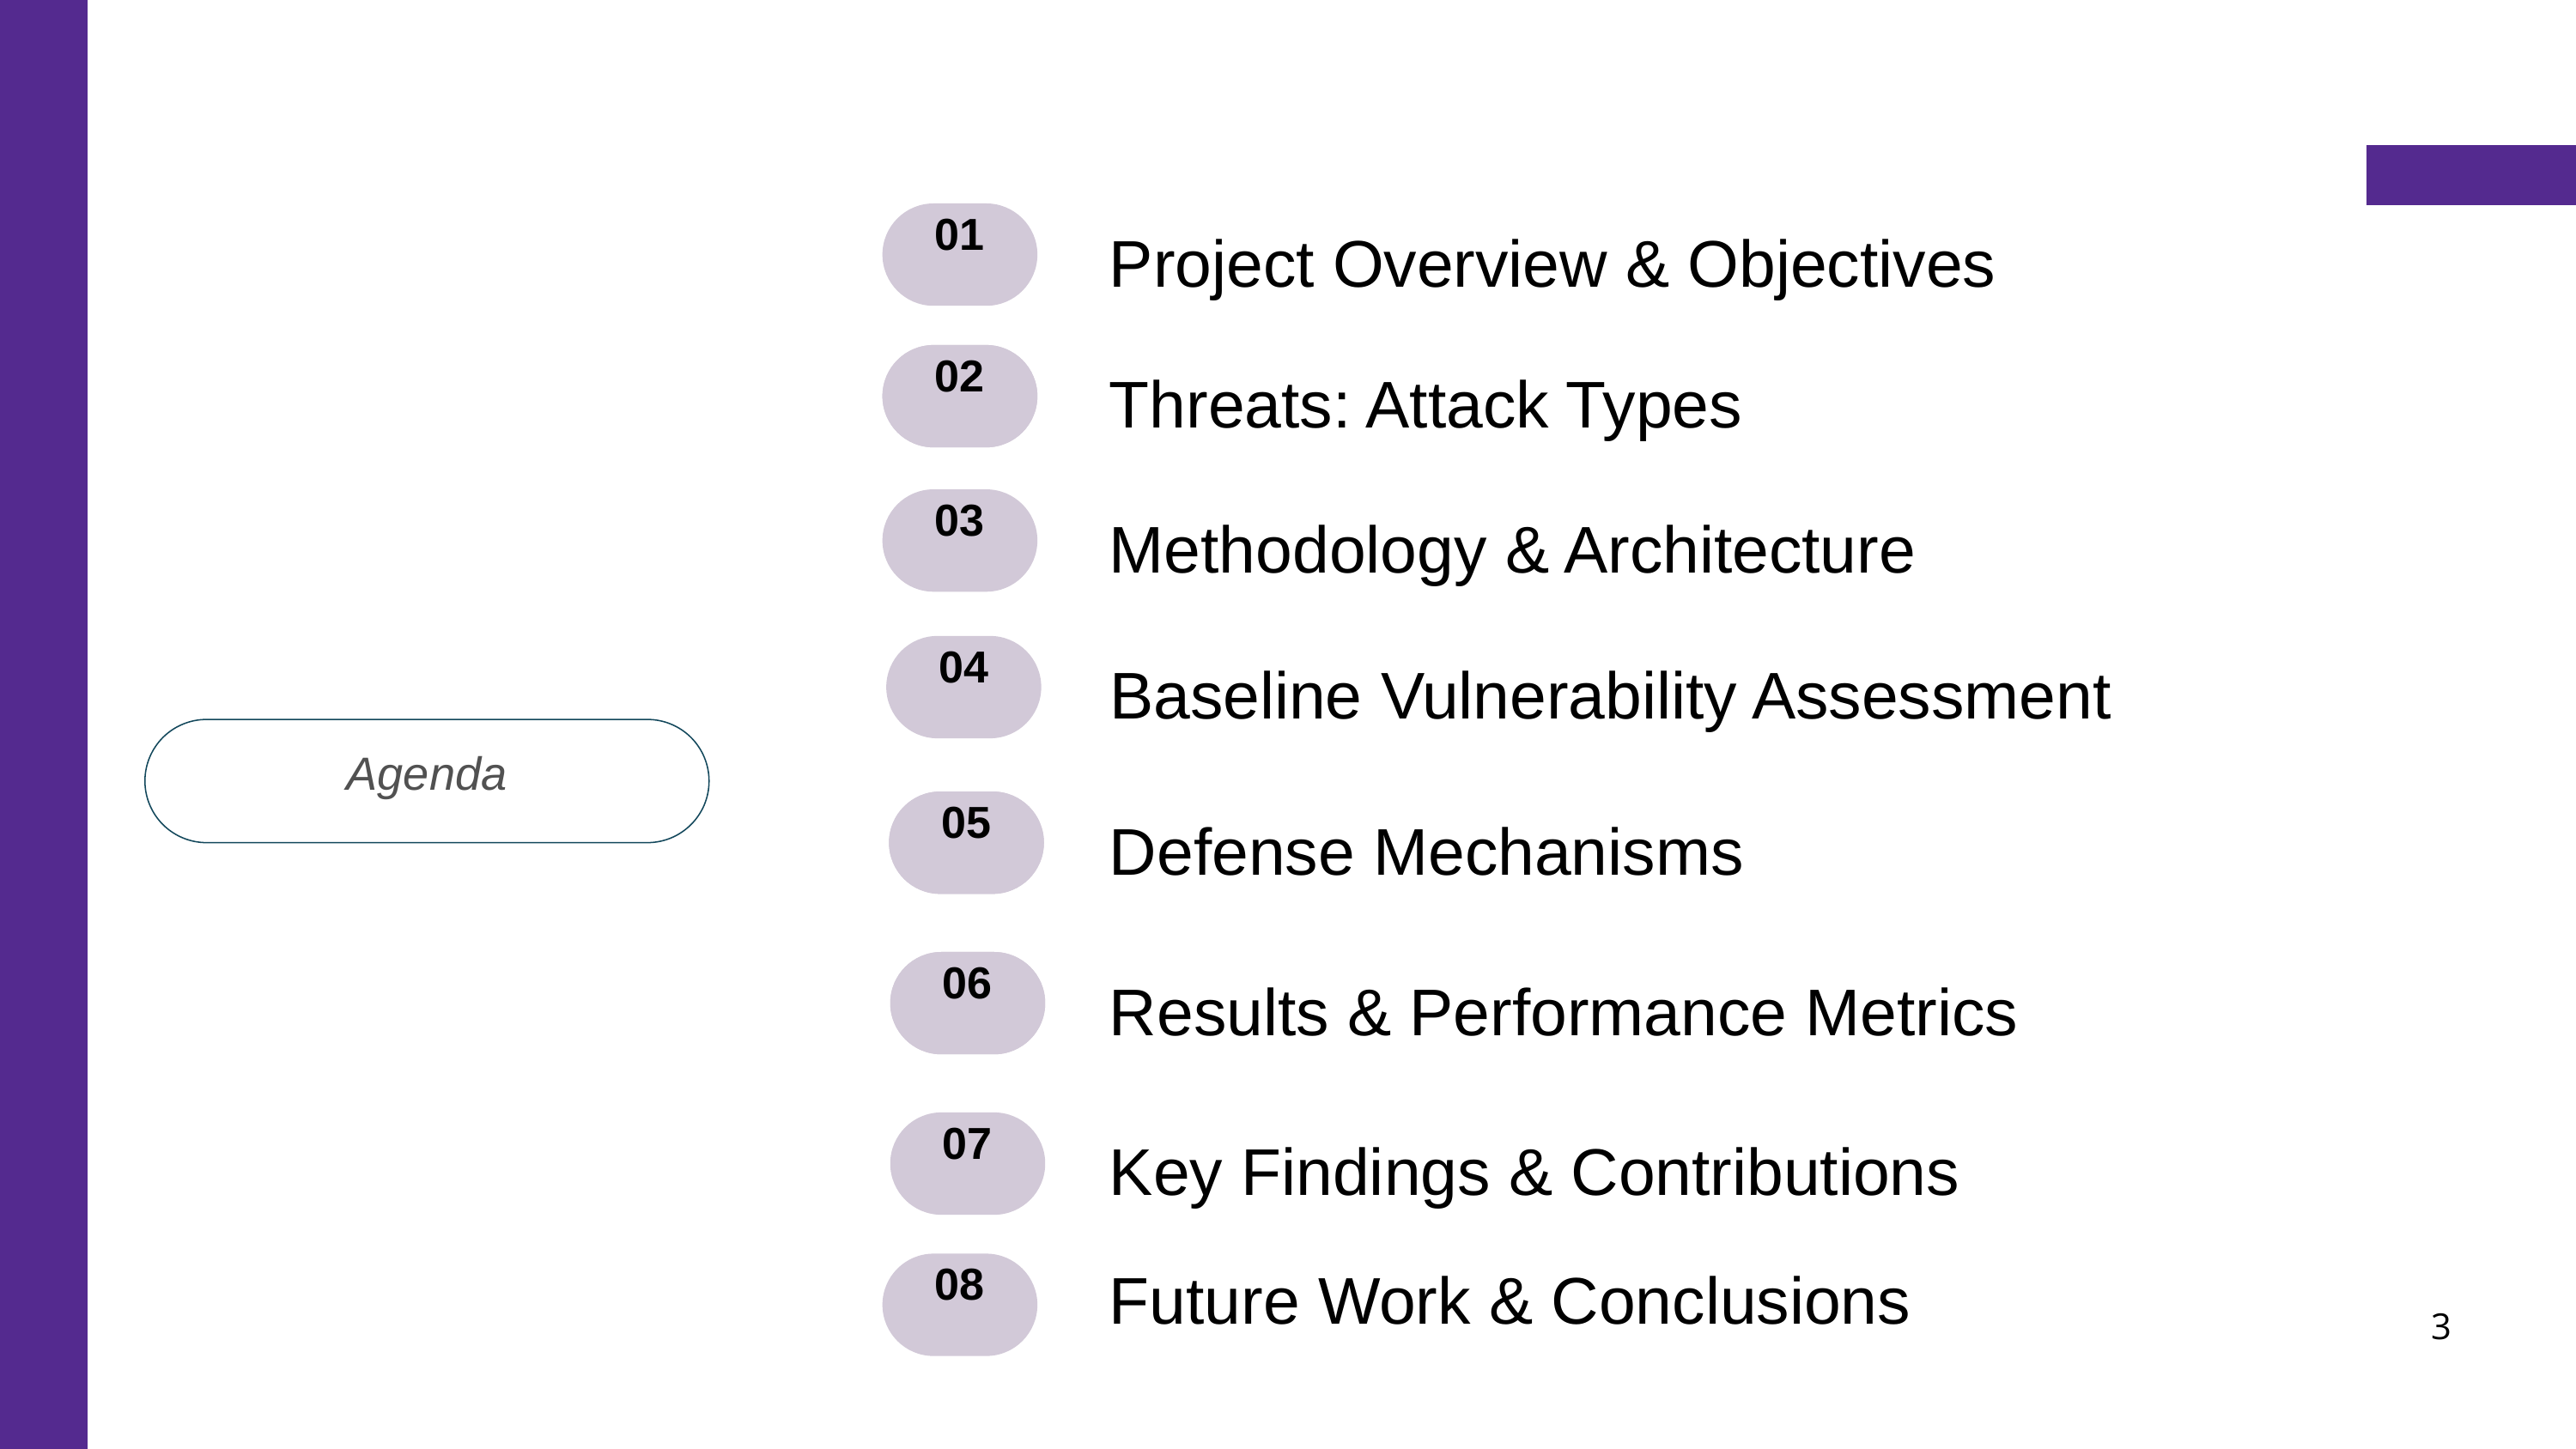

01
Project Overview & Objectives

02

02
Threats: Attack Types

03
Methodology & Architecture

04
Baseline Vulnerability Assessment

Agenda

05

05
Defense Mechanisms

06

06
Results & Performance Metrics

07
Key Findings & Contributions
Future Work & Conclusions

08
3